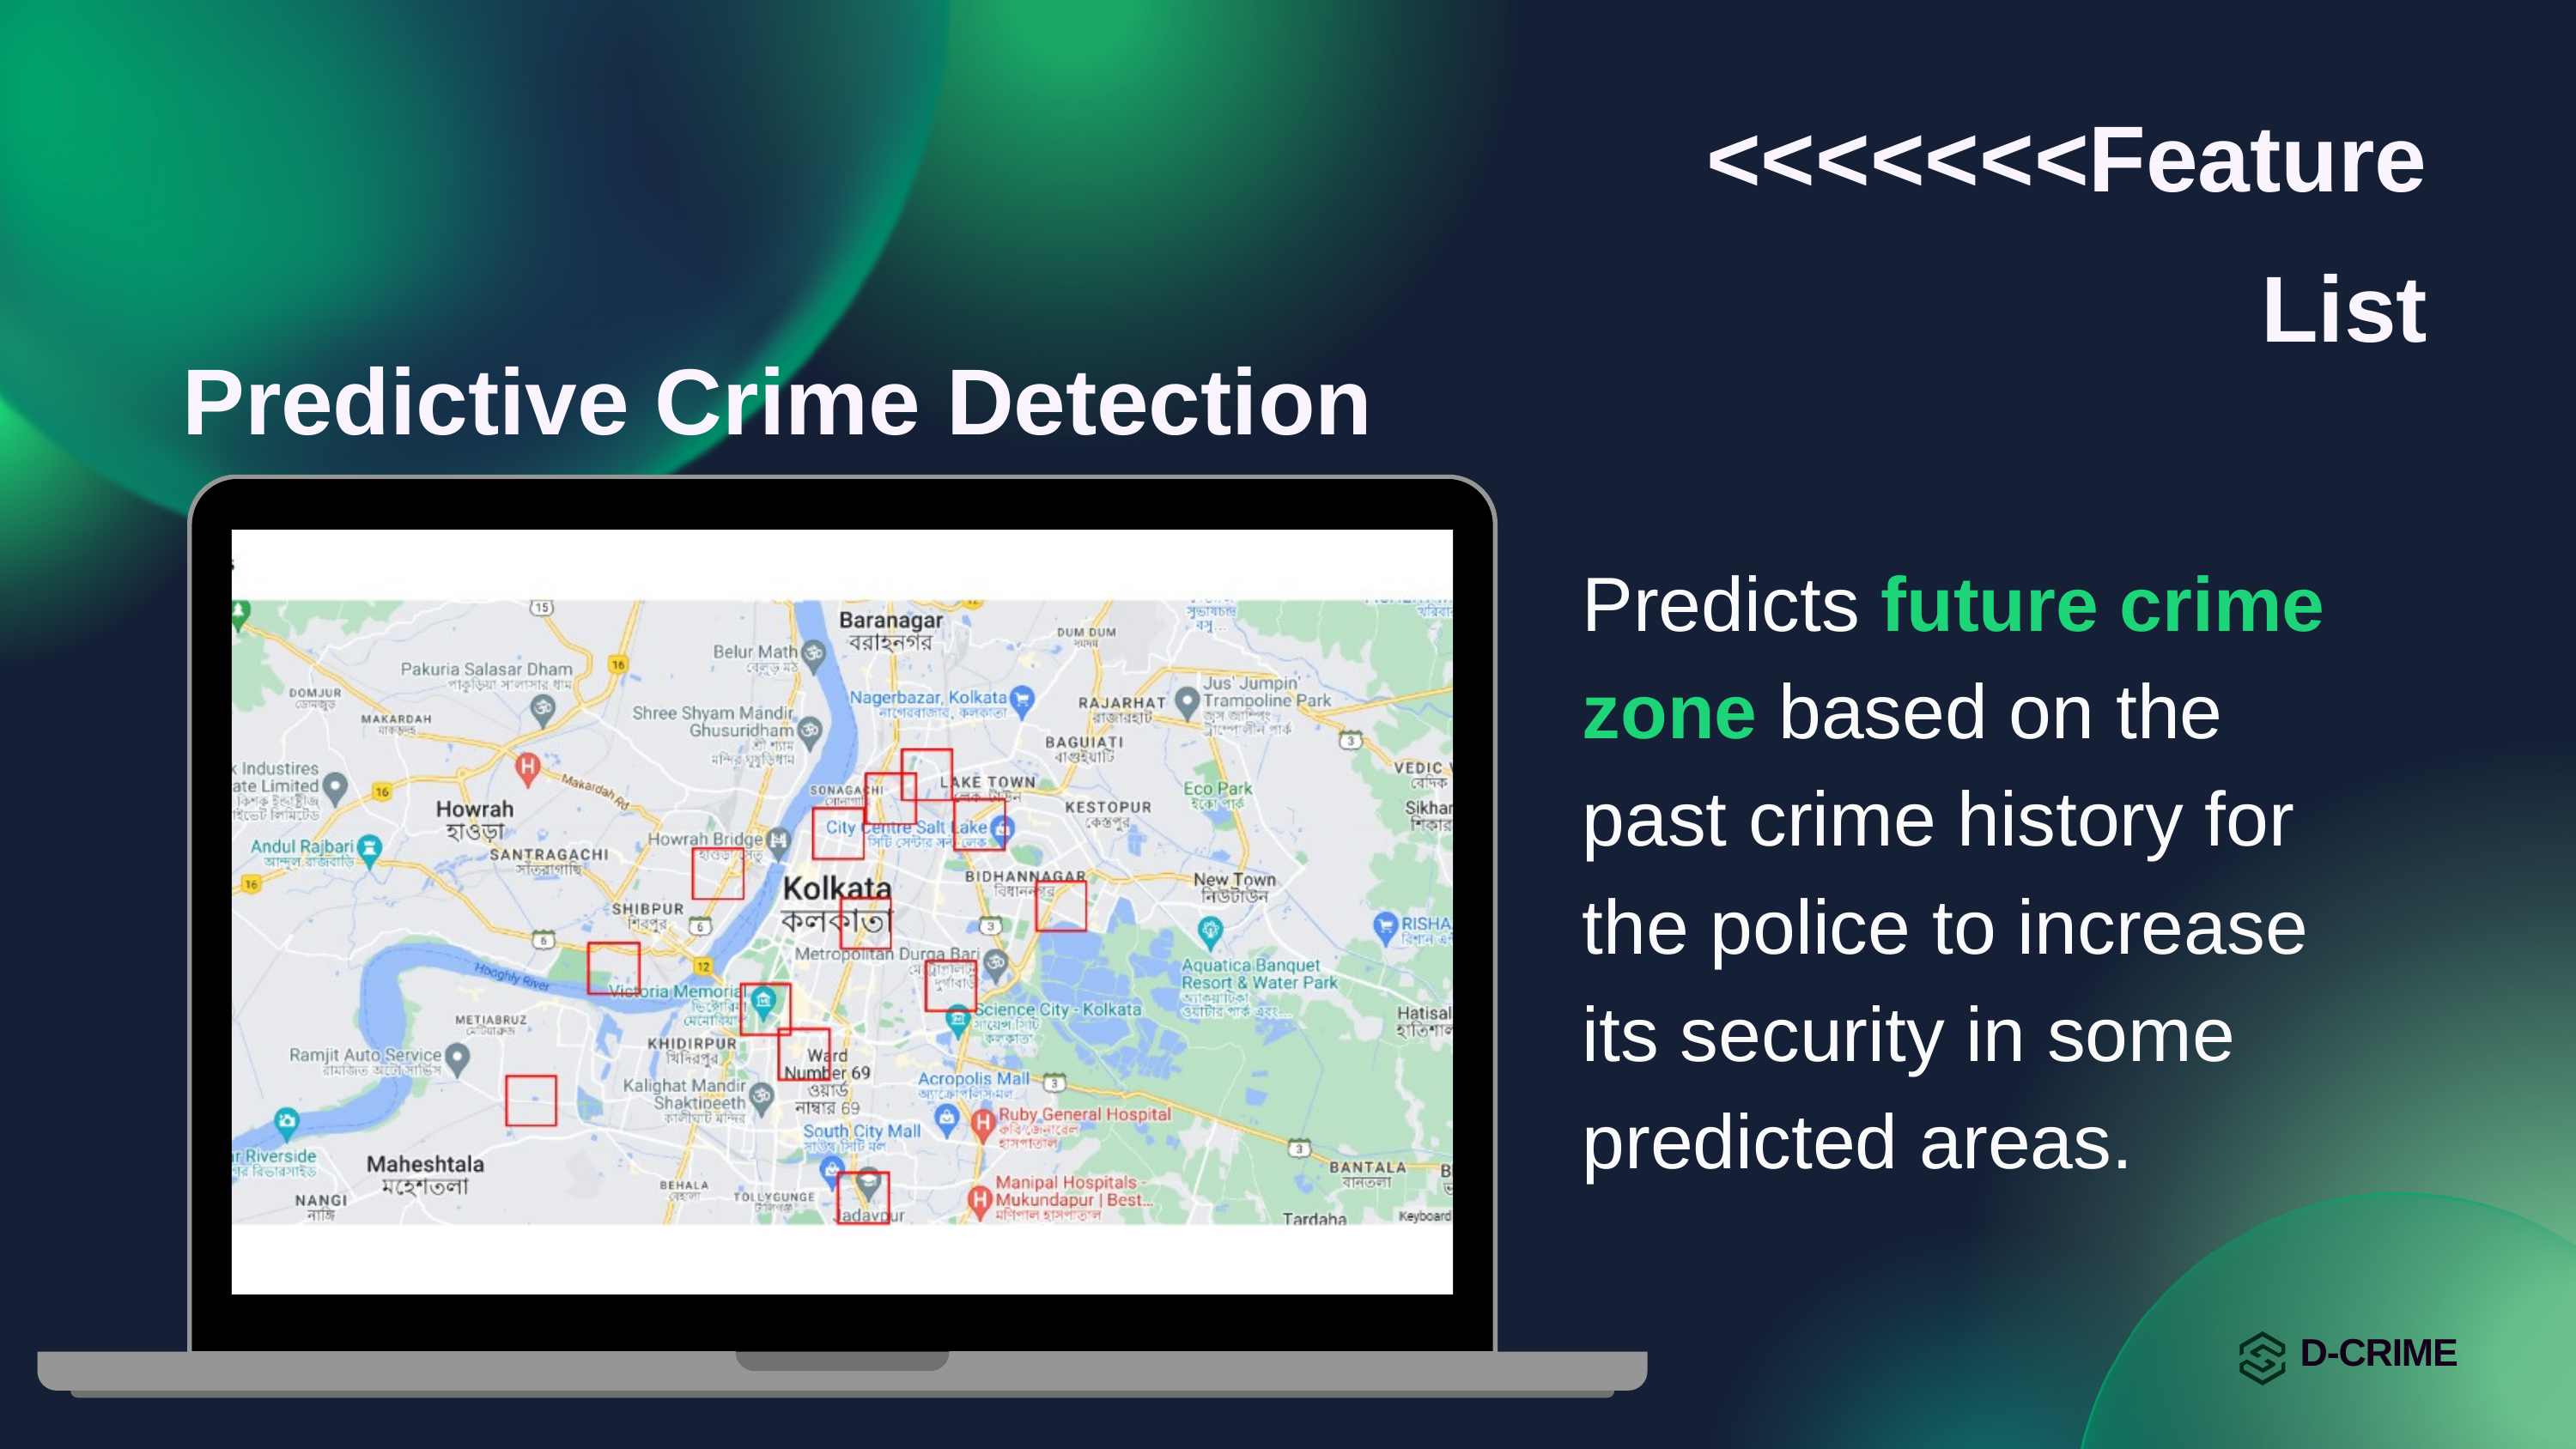

<<<<<<<Feature List

Predictive Crime Detection

Predicts future crime zone based on the past crime history for the police to increase its security in some predicted areas.

D-CRIME